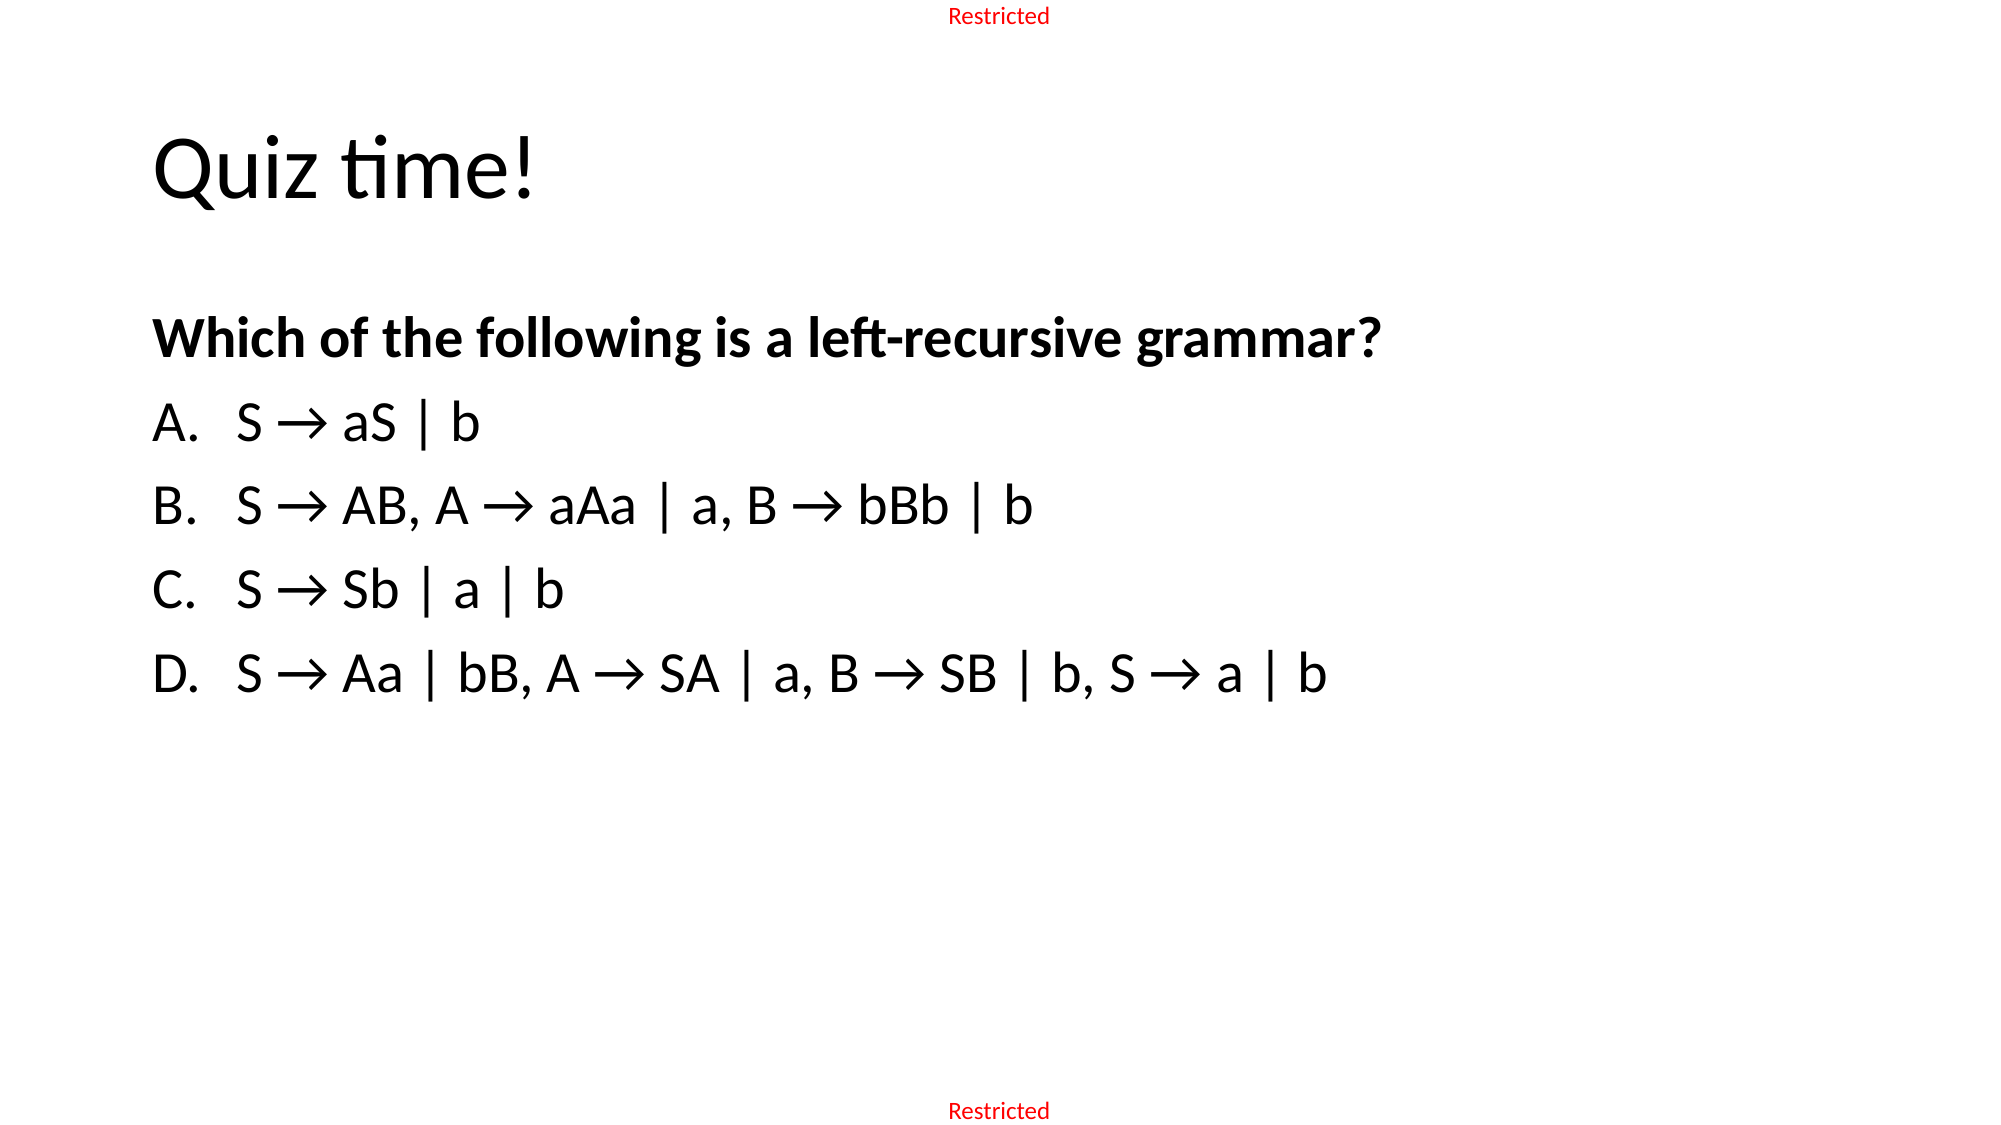

# Quiz time!
Which of the following is a left-recursive grammar?
S → aS | b
S → AB, A → aAa | a, B → bBb | b
S → Sb | a | b
S → Aa | bB, A → SA | a, B → SB | b, S → a | b